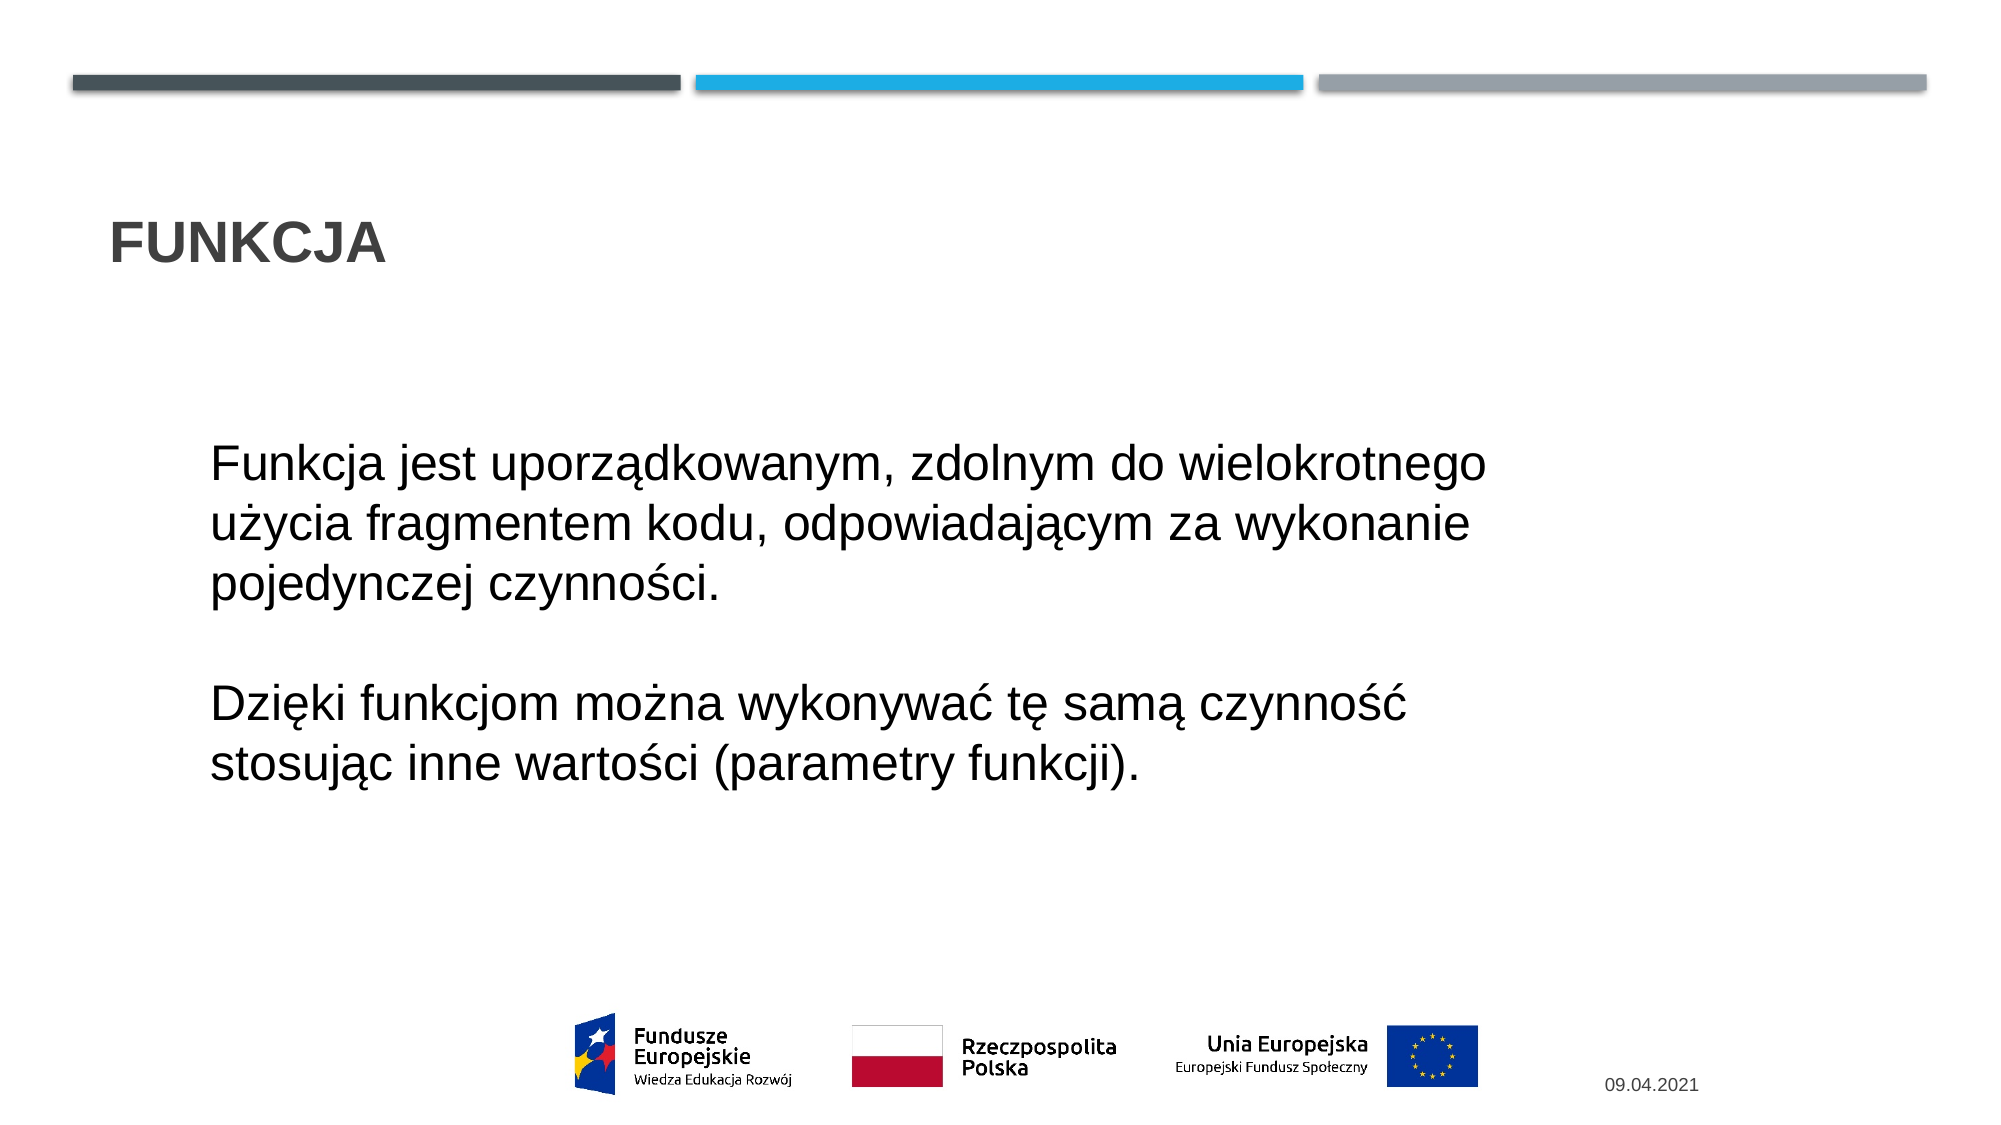

# Funkcja
Funkcja jest uporządkowanym, zdolnym do wielokrotnego użycia fragmentem kodu, odpowiadającym za wykonanie pojedynczej czynności.

Dzięki funkcjom można wykonywać tę samą czynność stosując inne wartości (parametry funkcji).
09.04.2021